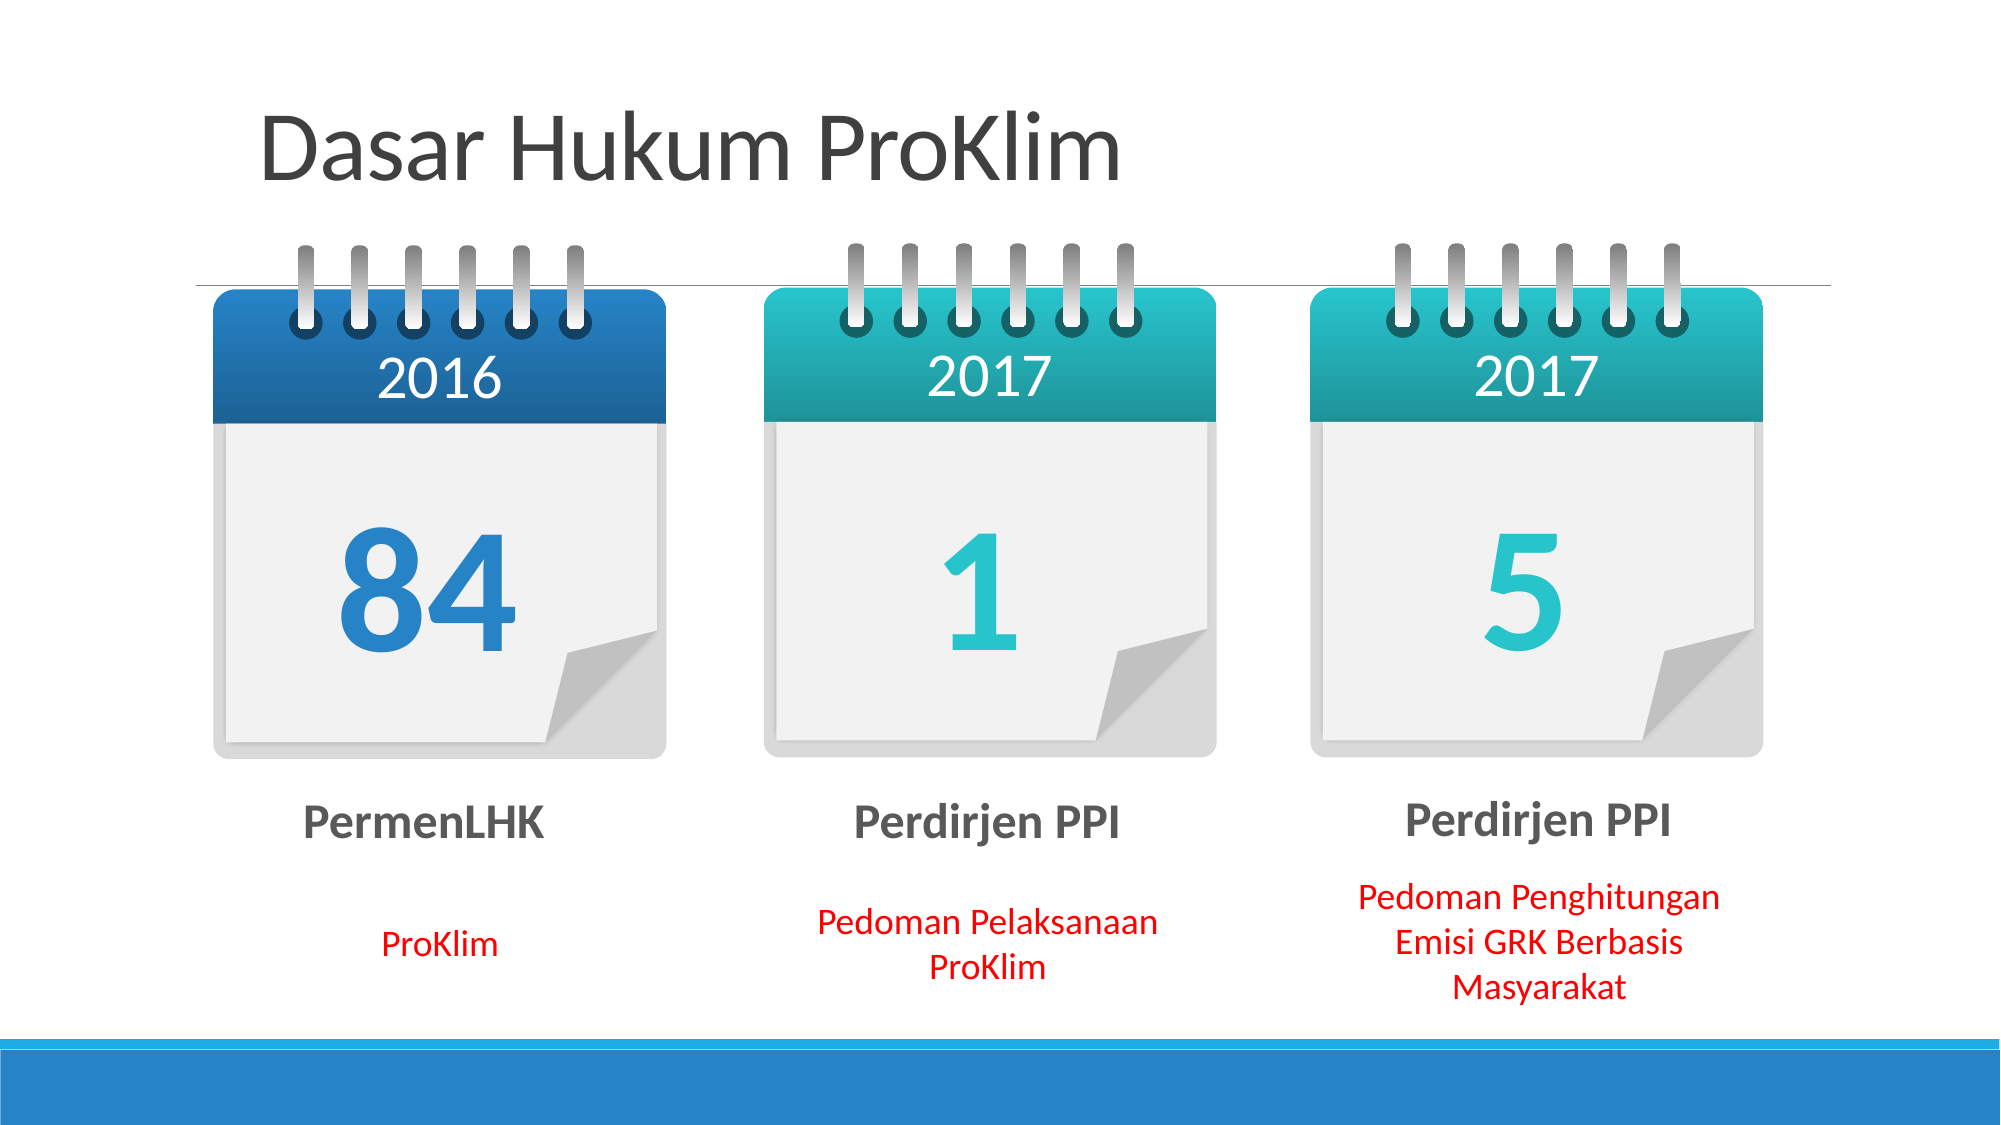

# Dasar Hukum ProKlim

2017

1

2017

5

2016

84
Perdirjen PPI
Pedoman Penghitungan Emisi GRK Berbasis Masyarakat
PermenLHK
ProKlim
Perdirjen PPI
Pedoman Pelaksanaan ProKlim